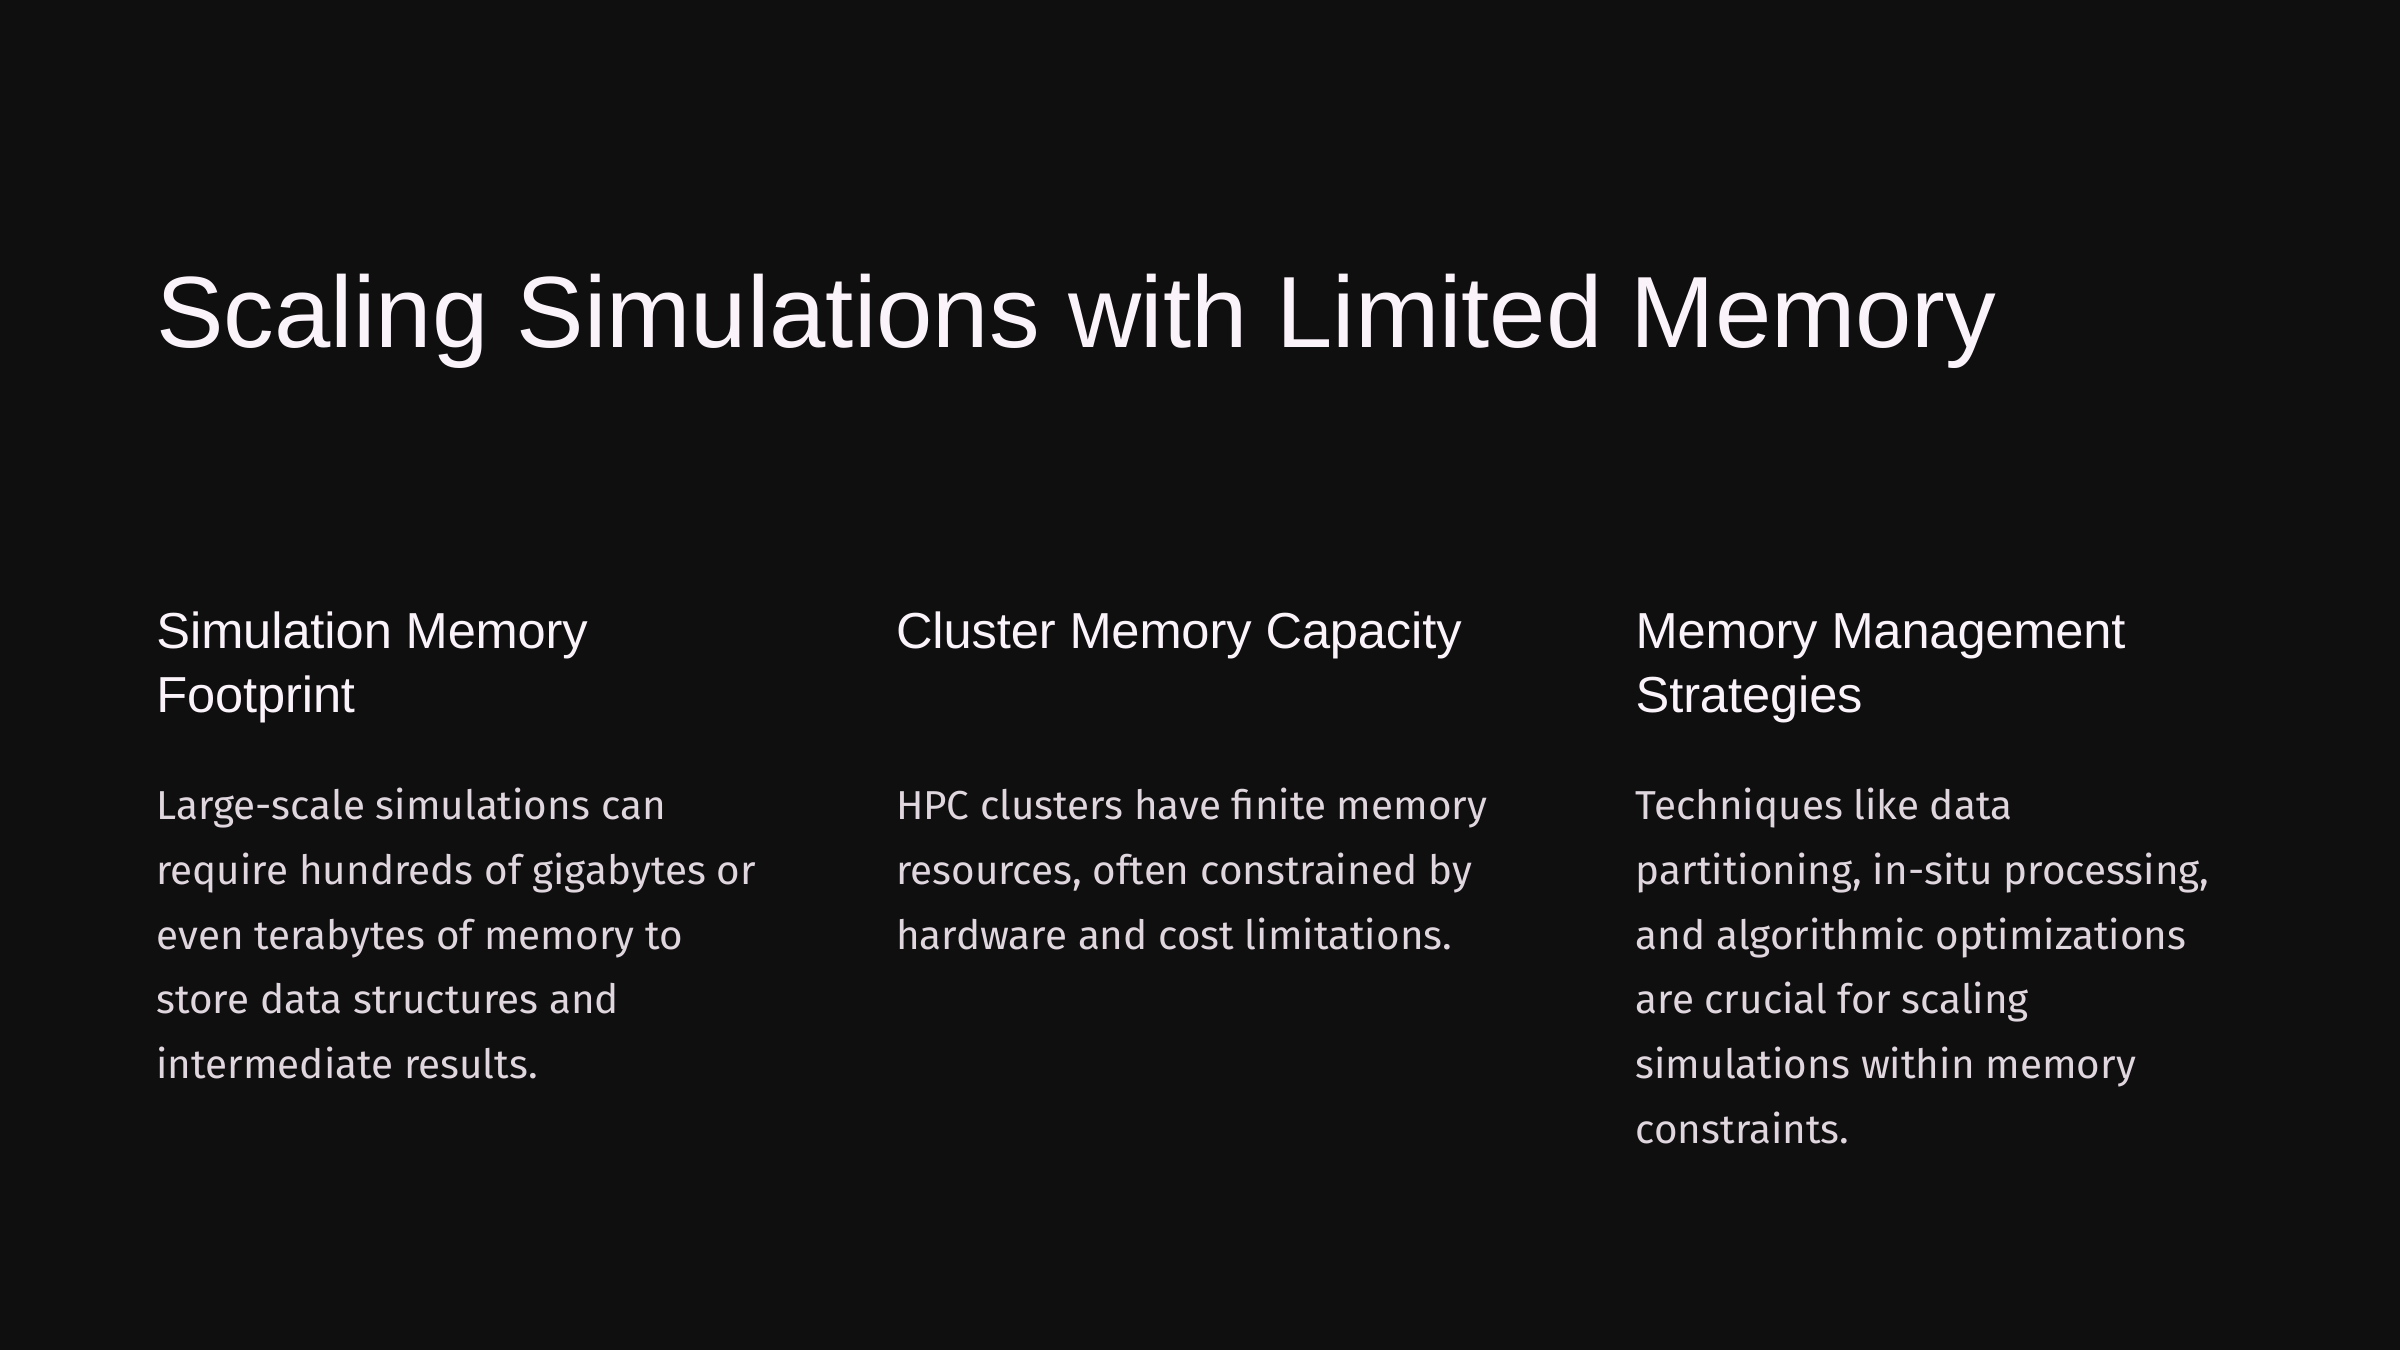

Scaling Simulations with Limited Memory
Simulation Memory Footprint
Cluster Memory Capacity
Memory Management Strategies
Large-scale simulations can require hundreds of gigabytes or even terabytes of memory to store data structures and intermediate results.
HPC clusters have finite memory resources, often constrained by hardware and cost limitations.
Techniques like data partitioning, in-situ processing, and algorithmic optimizations are crucial for scaling simulations within memory constraints.